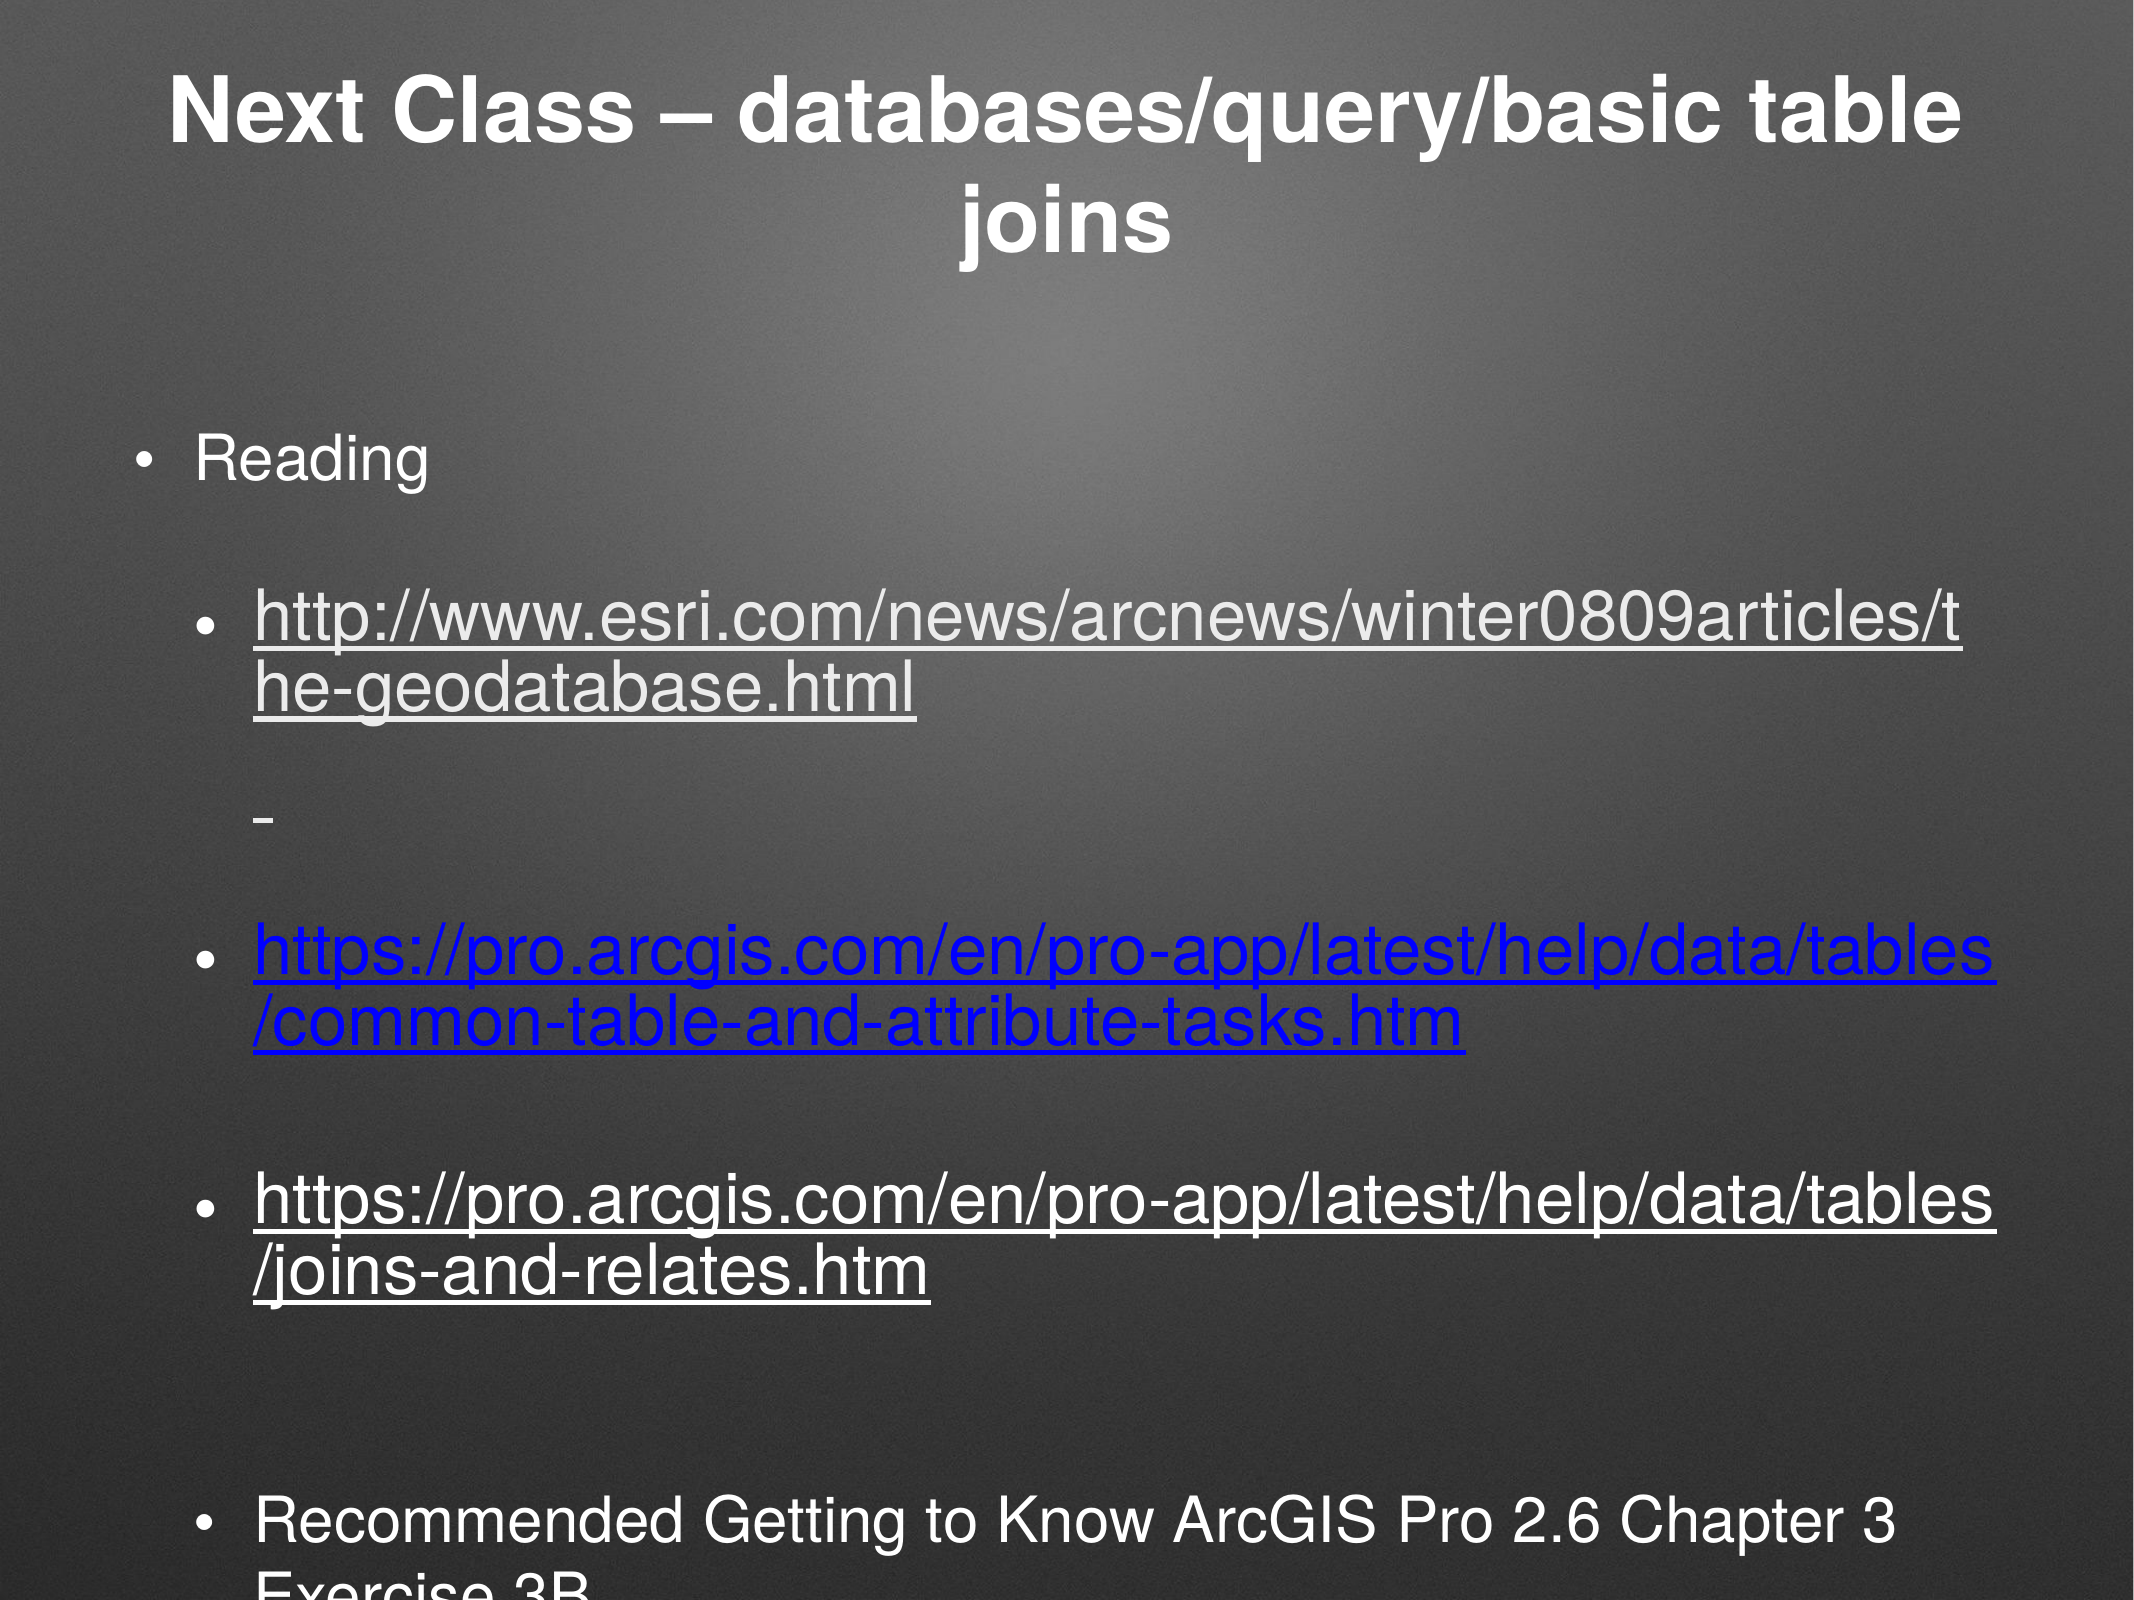

# Next Class – databases/query/basic table joins
Reading
http://www.esri.com/news/arcnews/winter0809articles/the-geodatabase.html
https://pro.arcgis.com/en/pro-app/latest/help/data/tables/common-table-and-attribute-tasks.htm
https://pro.arcgis.com/en/pro-app/latest/help/data/tables/joins-and-relates.htm
Recommended Getting to Know ArcGIS Pro 2.6 Chapter 3 Exercise 3B